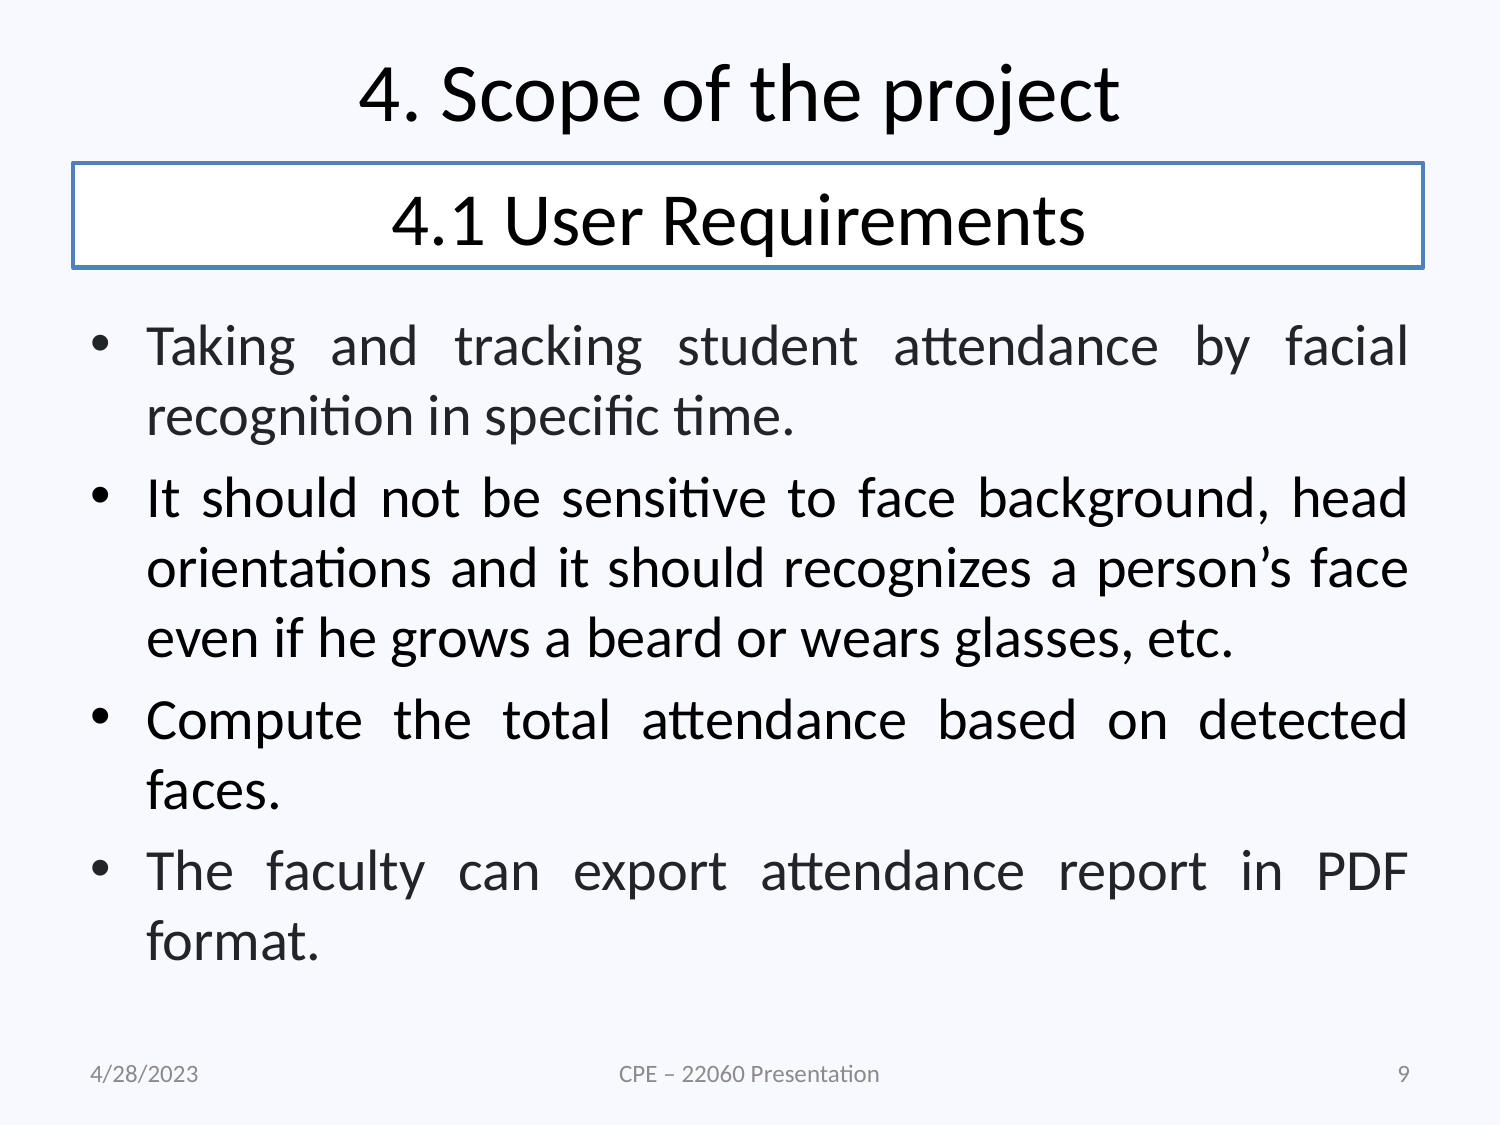

# 4. Scope of the project
4.1 User Requirements
Taking and tracking student attendance by facial recognition in specific time.
It should not be sensitive to face background, head orientations and it should recognizes a person’s face even if he grows a beard or wears glasses, etc.
Compute the total attendance based on detected faces.
The faculty can export attendance report in PDF format.

4/28/2023
CPE – 22060 Presentation
9